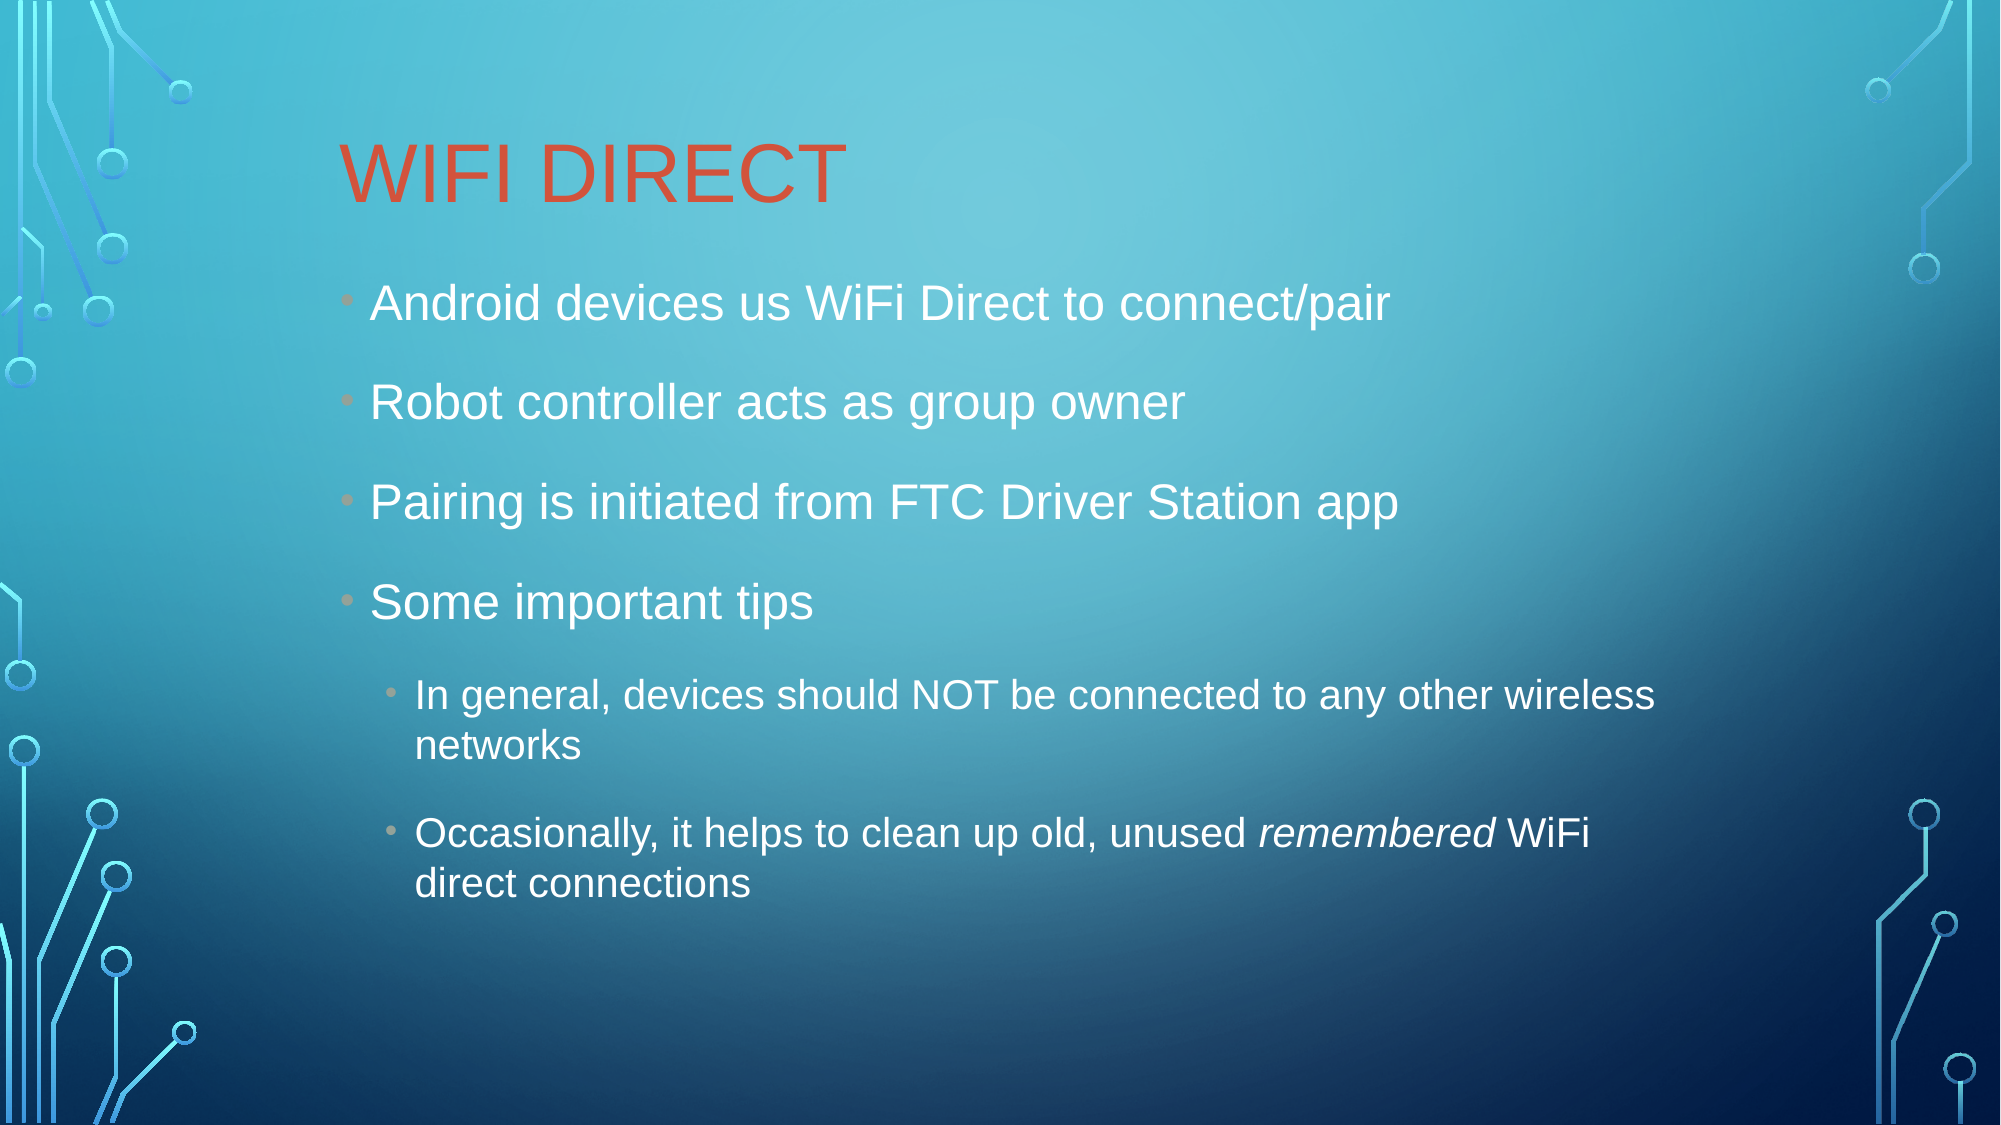

WiFi Direct
Android devices us WiFi Direct to connect/pair
Robot controller acts as group owner
Pairing is initiated from FTC Driver Station app
Some important tips
In general, devices should NOT be connected to any other wireless networks
Occasionally, it helps to clean up old, unused remembered WiFi direct connections